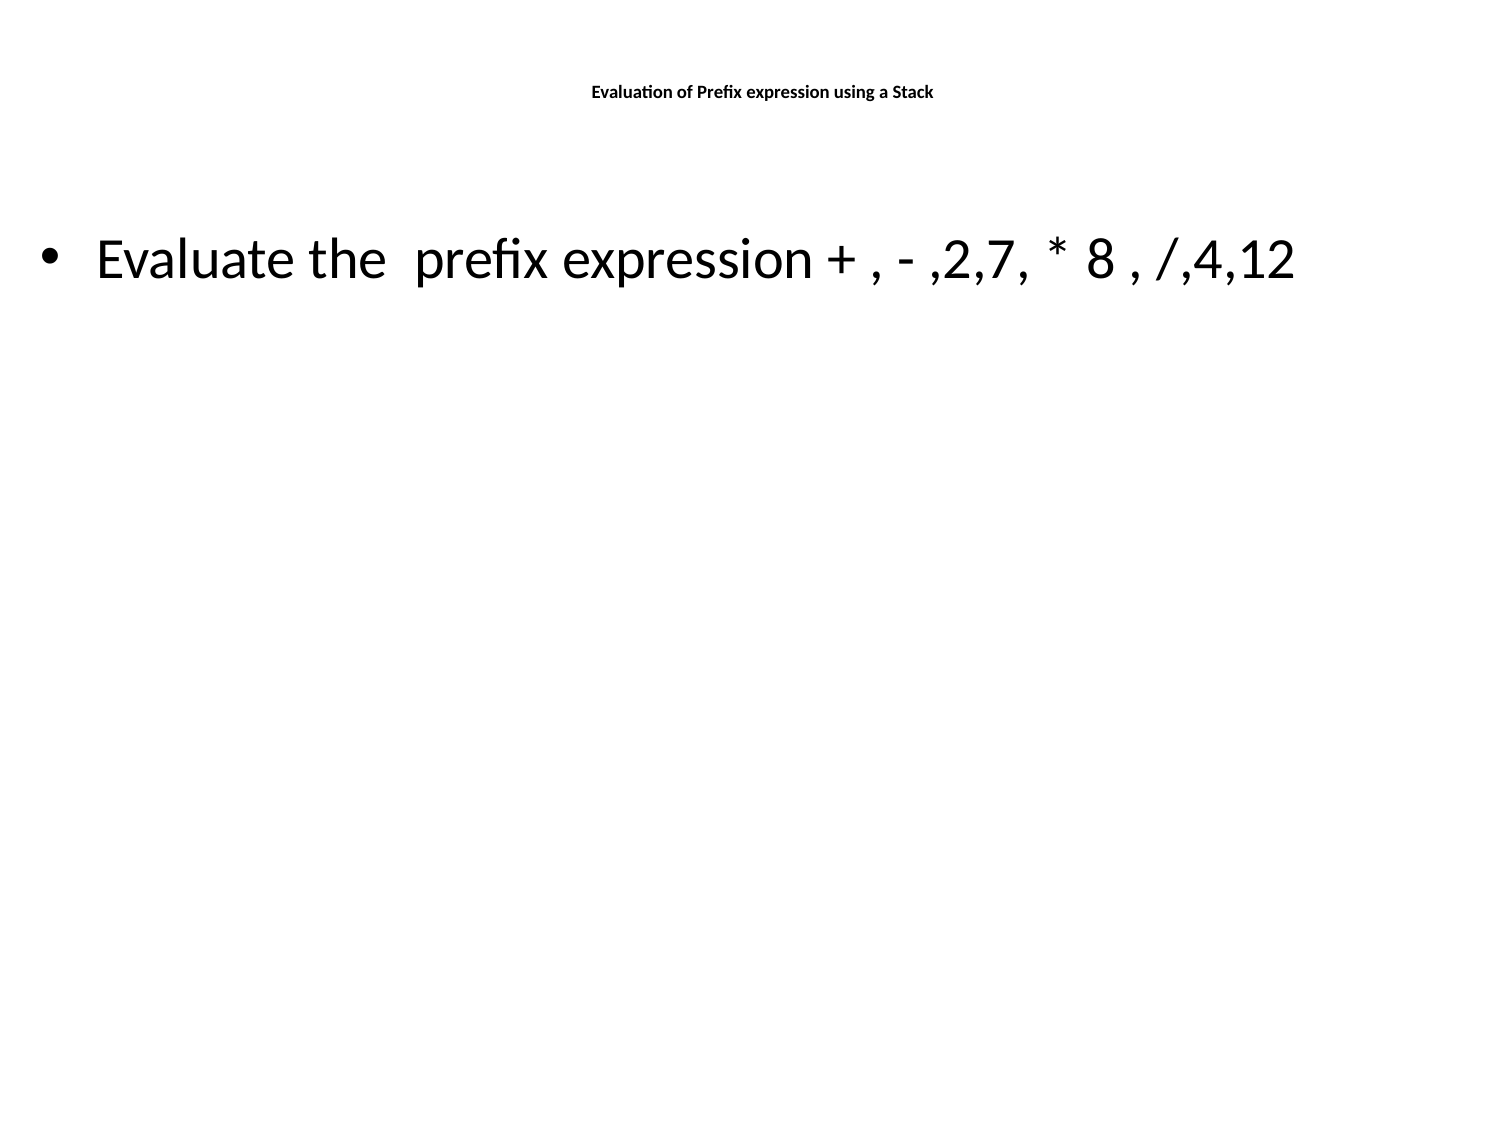

# Evaluation of Prefix expression using a Stack
Evaluate the  prefix expression + , - ,2,7, * 8 , /,4,12